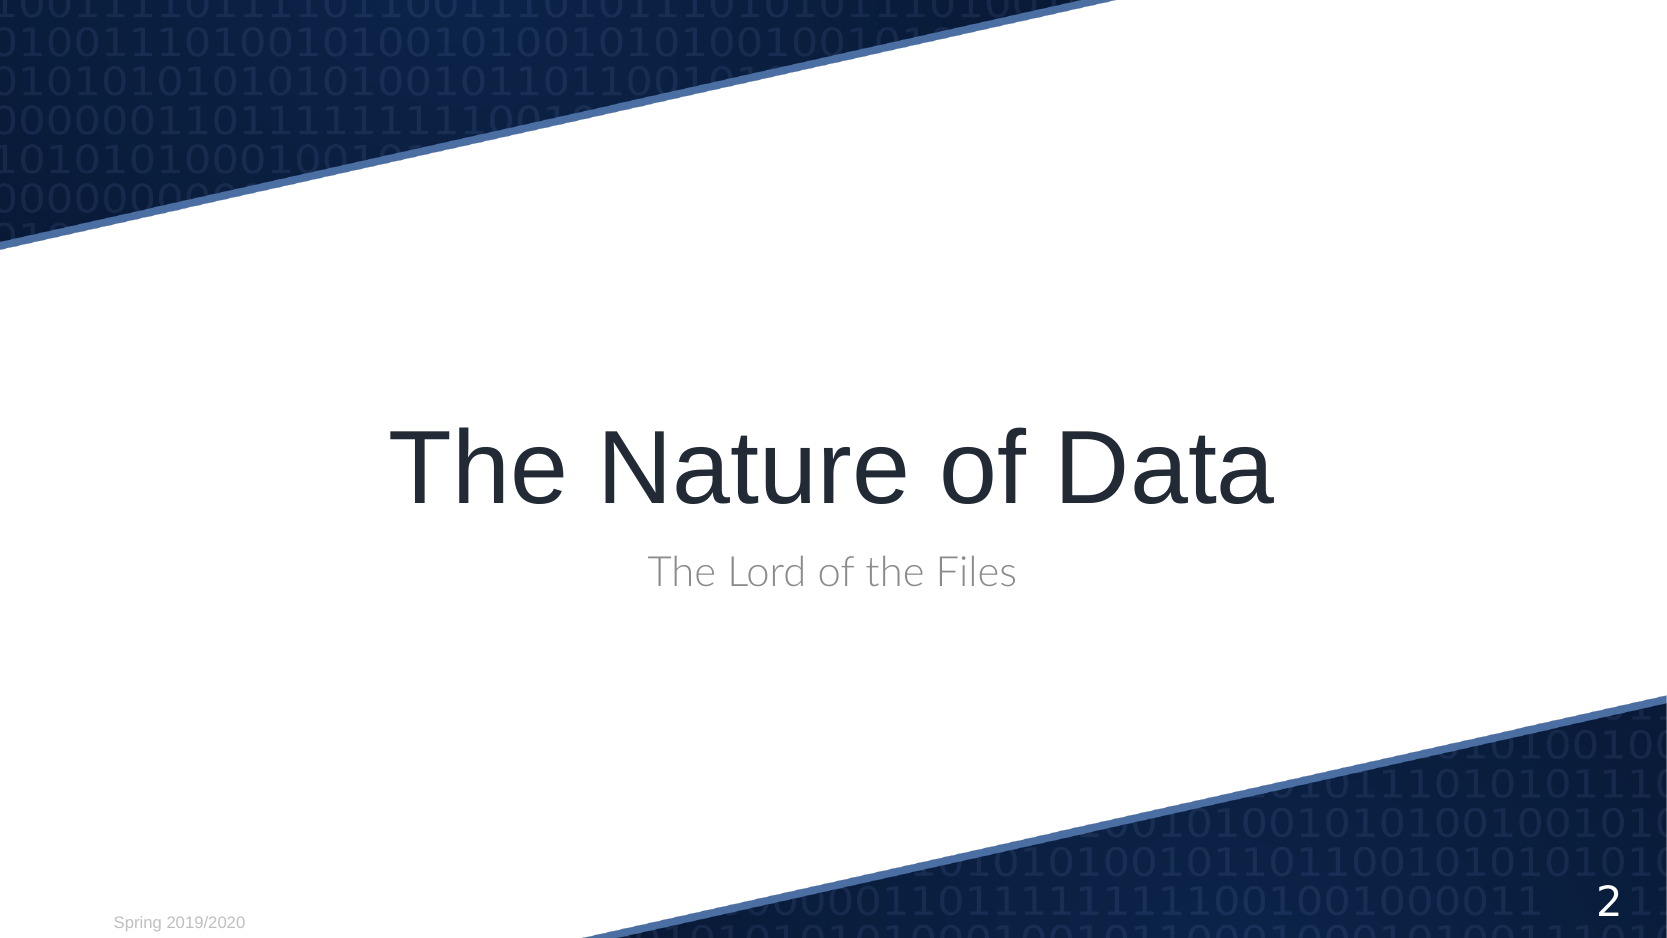

# The Nature of Data
The Lord of the Files
2